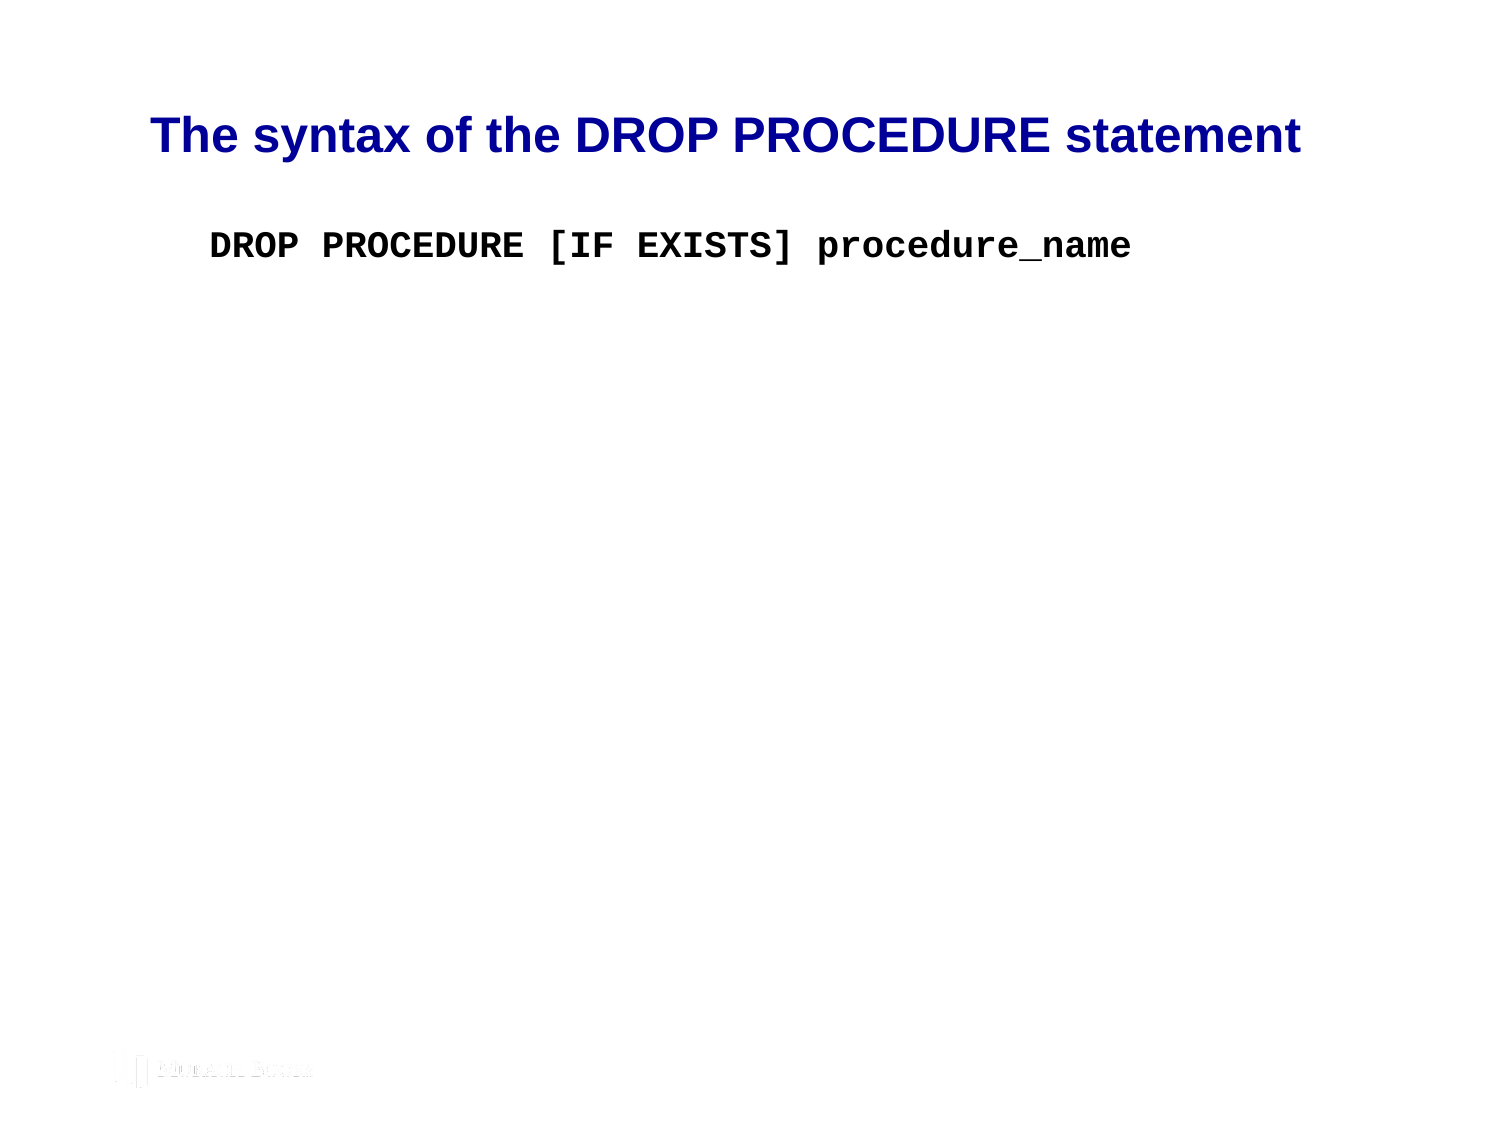

# The syntax of the DROP PROCEDURE statement
DROP PROCEDURE [IF EXISTS] procedure_name

© 2019, Mike Murach & Associates, Inc.
Murach’s MySQL 3rd Edition

C15, Slide 211